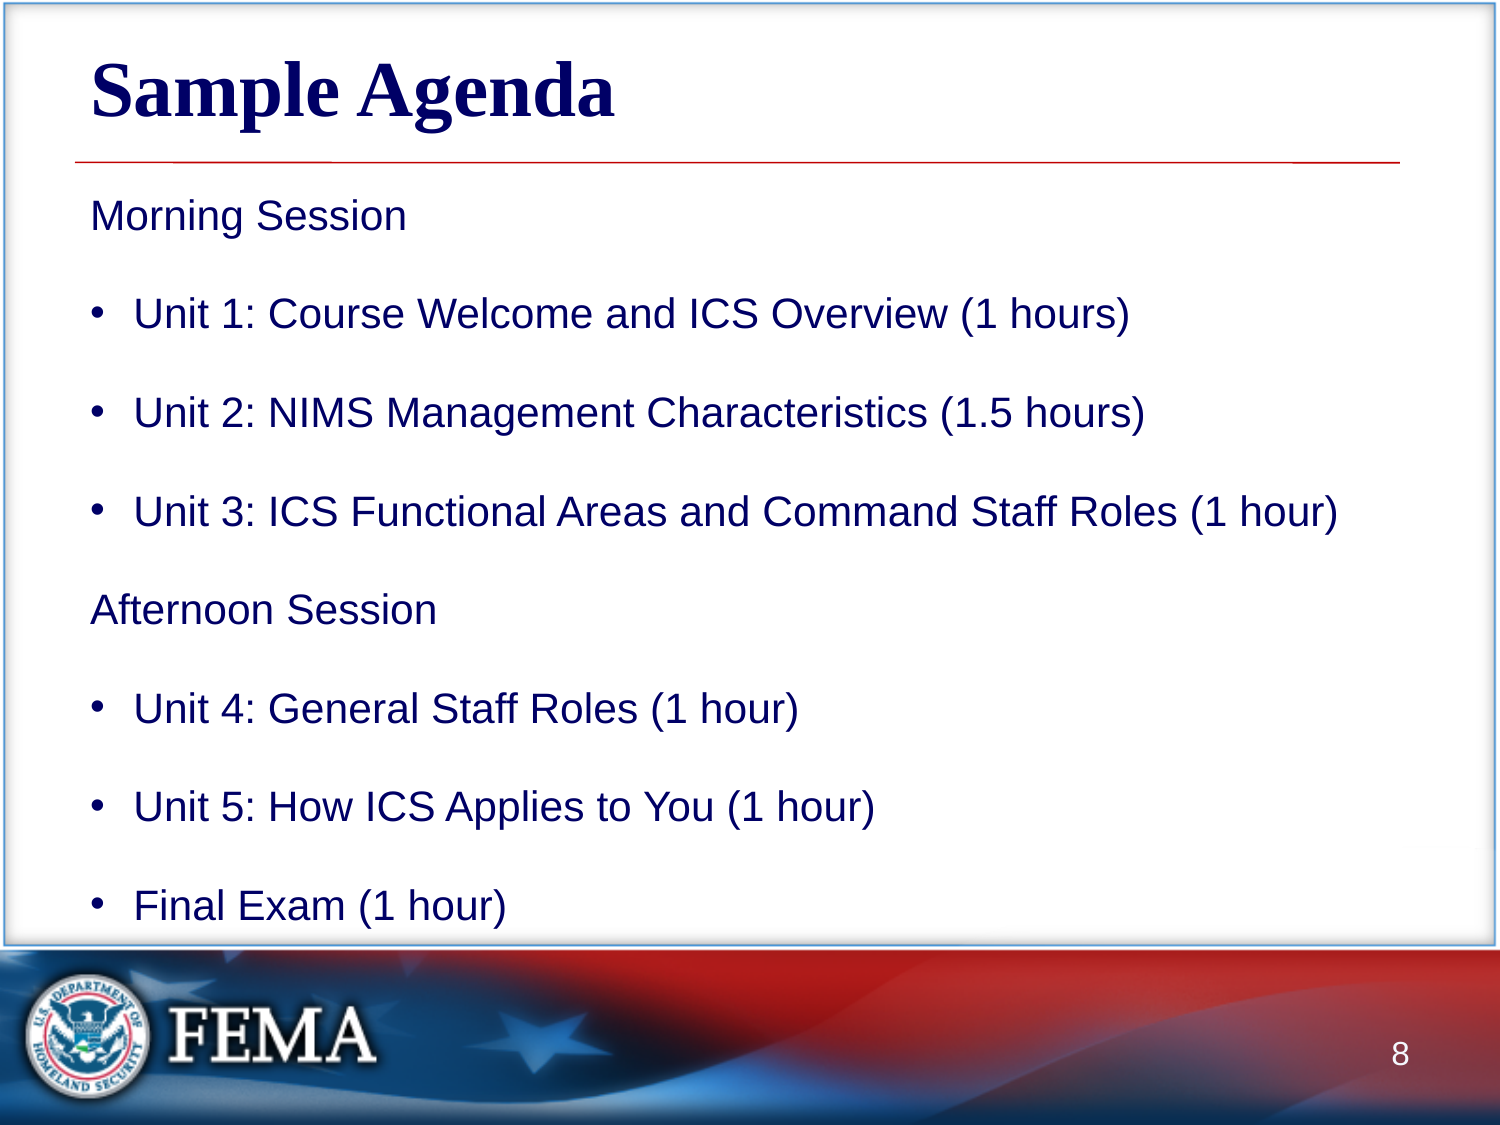

# Sample Agenda
Morning Session
Unit 1: Course Welcome and ICS Overview (1 hours)
Unit 2: NIMS Management Characteristics (1.5 hours)
Unit 3: ICS Functional Areas and Command Staff Roles (1 hour)
Afternoon Session
Unit 4: General Staff Roles (1 hour)
Unit 5: How ICS Applies to You (1 hour)
Final Exam (1 hour)
8